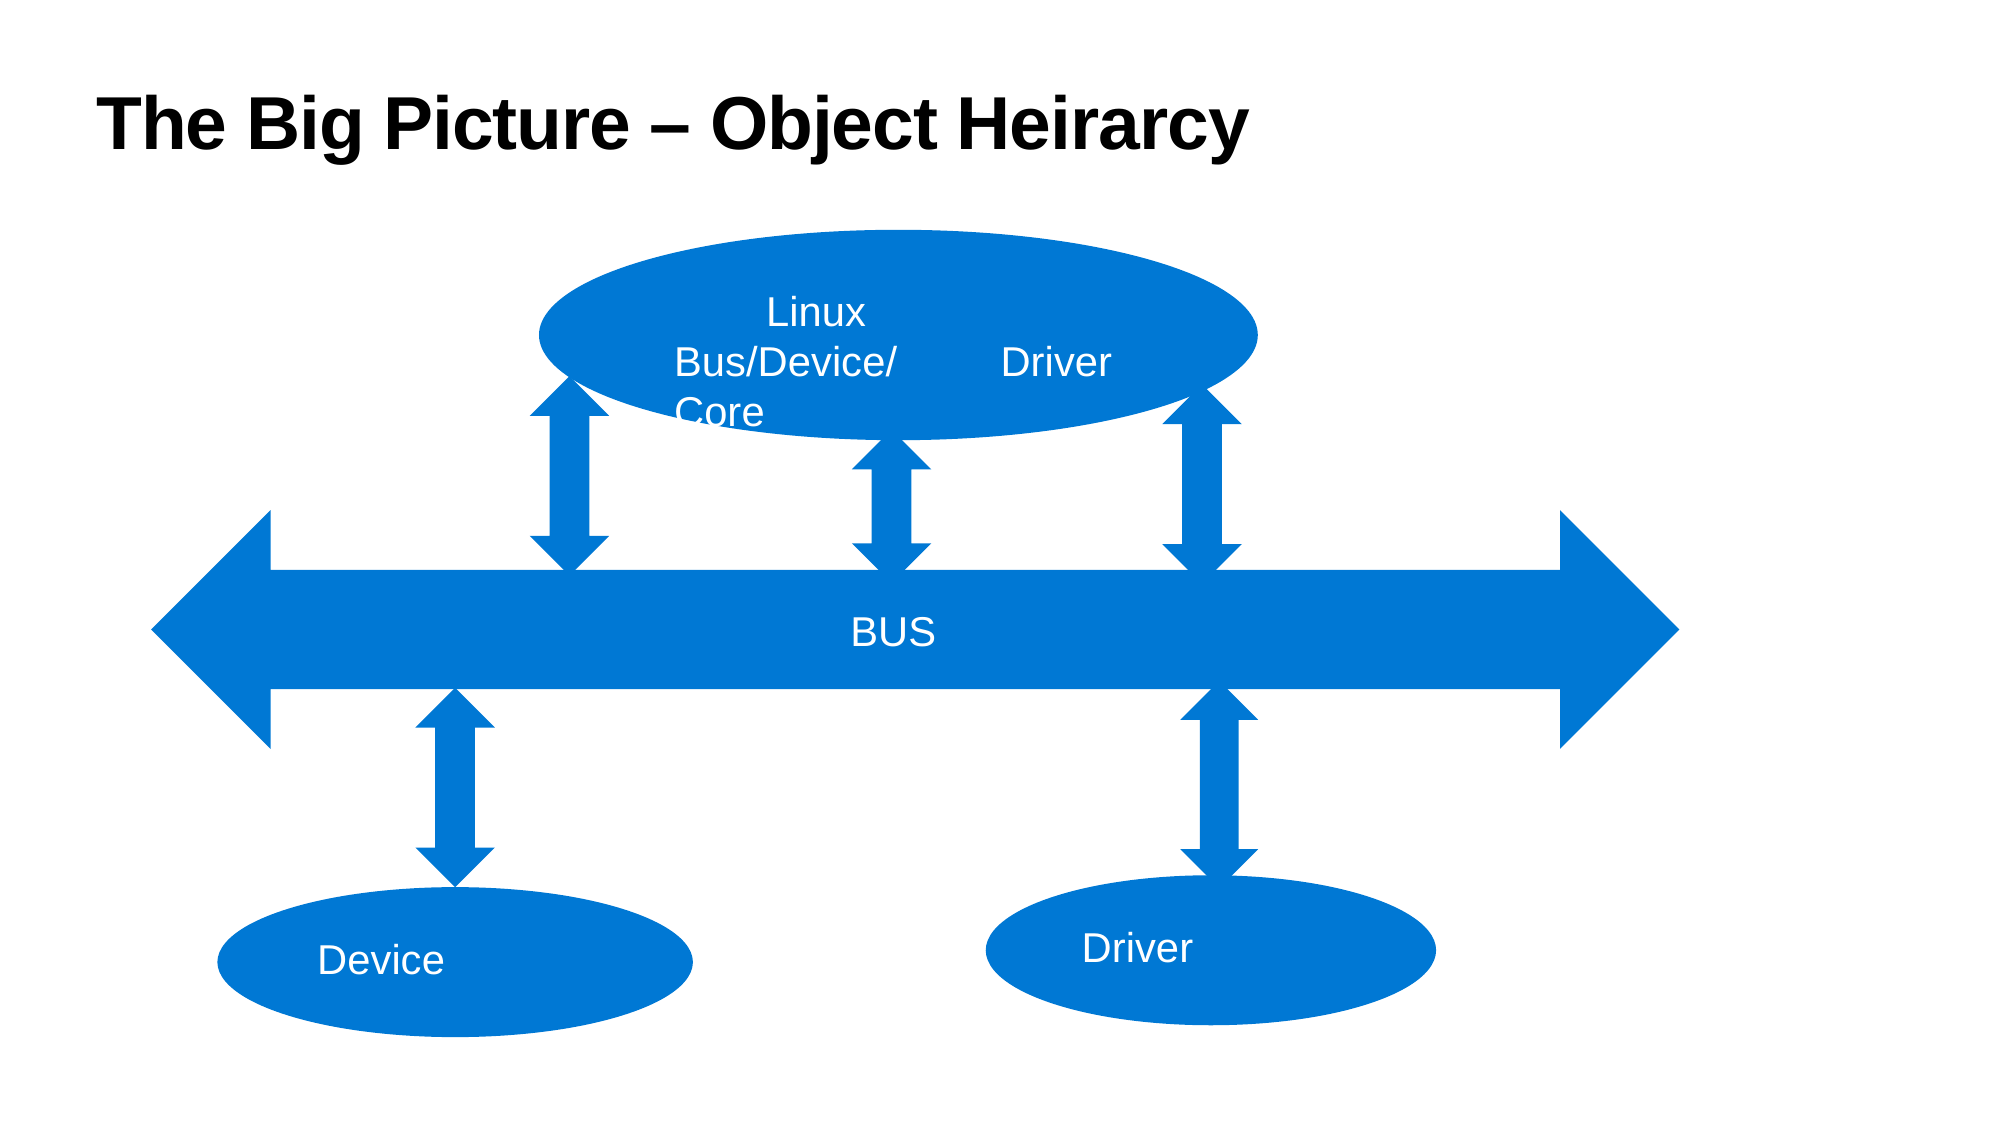

# The Big Picture – Object Heirarcy
        Linux  Bus/Device/         Driver Core

                BUS

Driver
Device